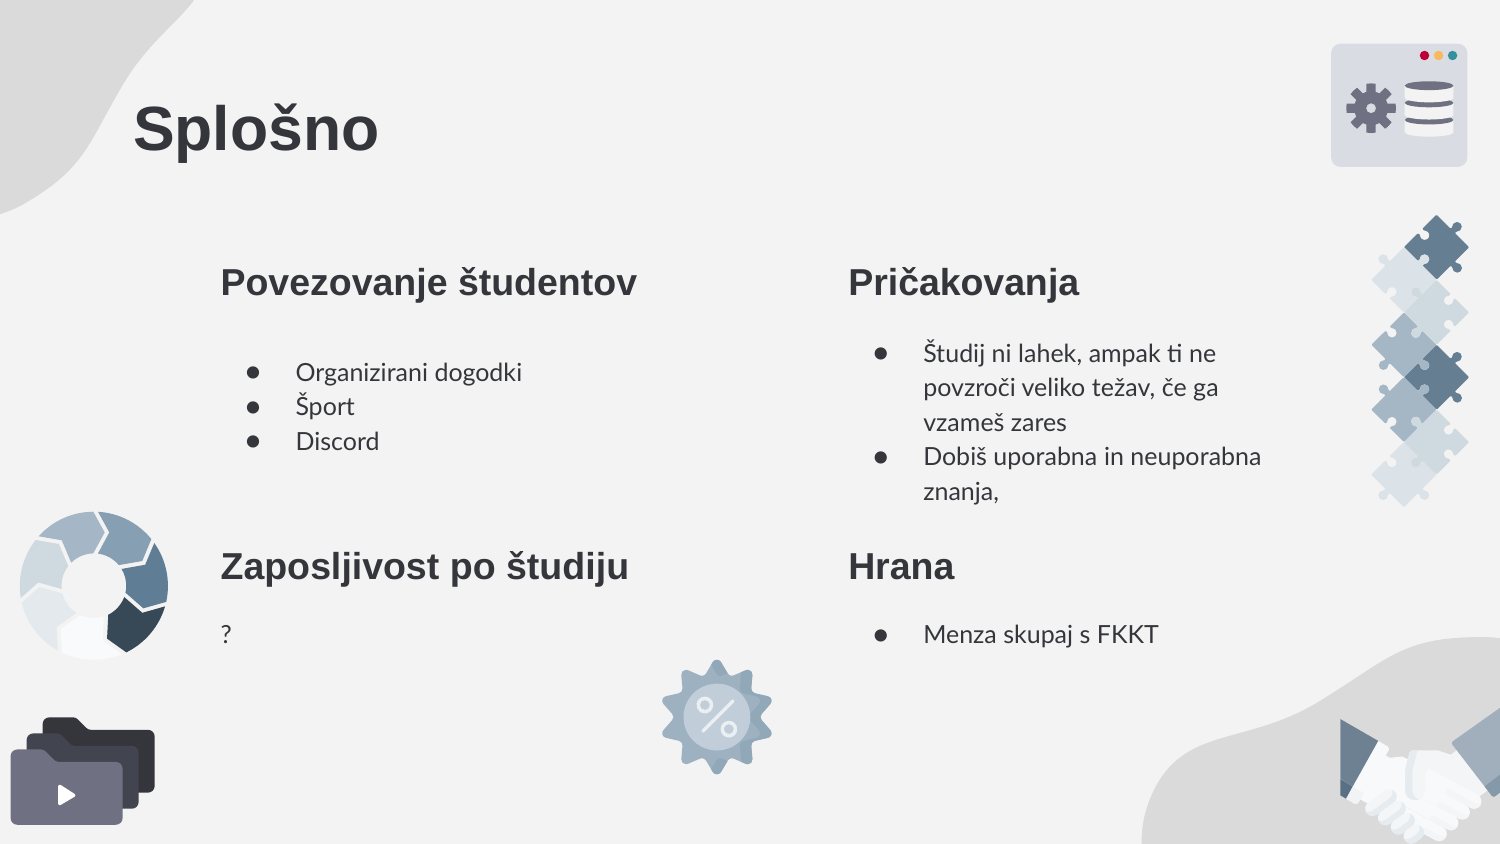

# Splošno
Povezovanje študentov
Pričakovanja

Študij ni lahek, ampak ti ne povzroči veliko težav, če ga vzameš zares
Dobiš uporabna in neuporabna znanja,
Organizirani dogodki
Šport
Discord
Zaposljivost po študiju
Hrana

?
Menza skupaj s FKKT